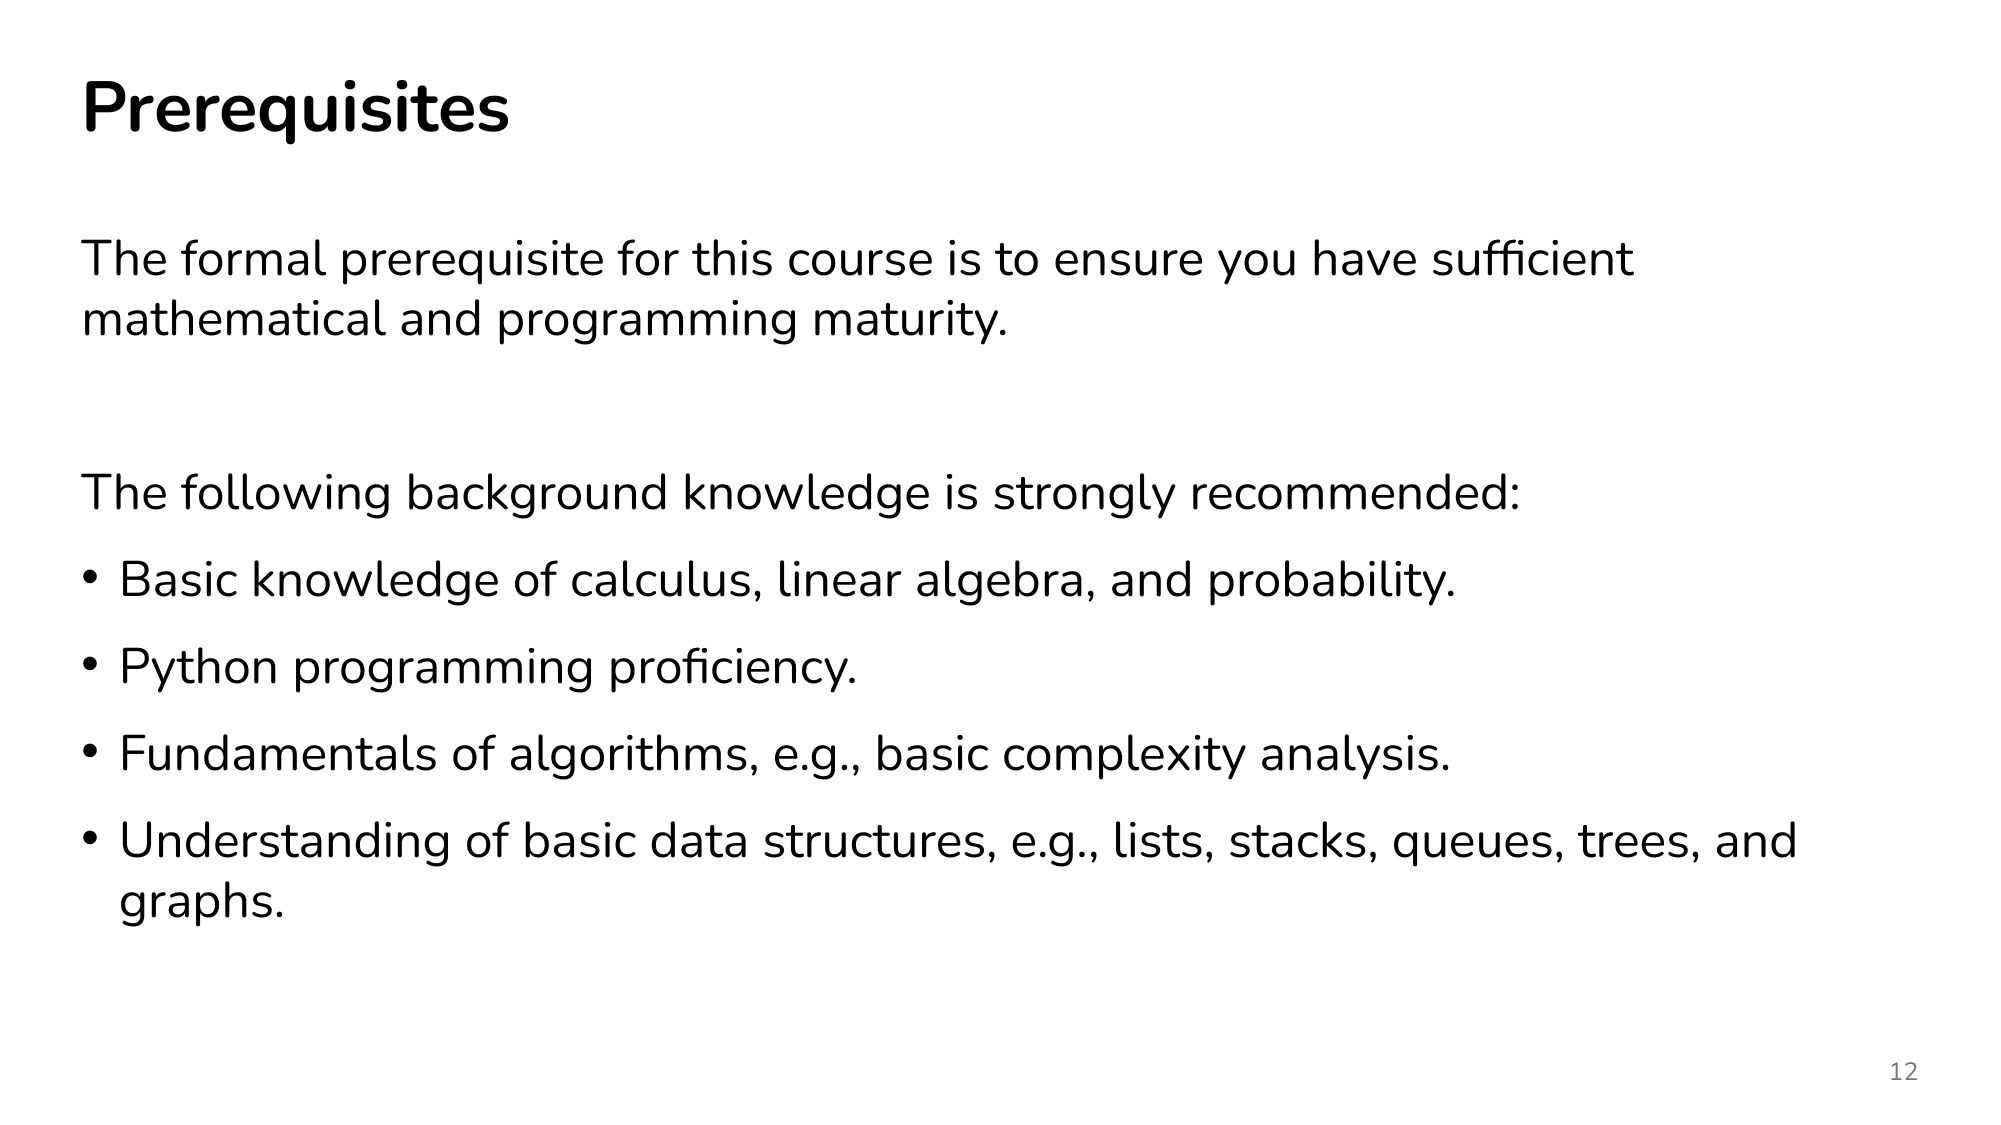

# Prerequisites
The formal prerequisite for this course is to ensure you have sufficient mathematical and programming maturity.

The following background knowledge is strongly recommended:
Basic knowledge of calculus, linear algebra, and probability.
Python programming proficiency.
Fundamentals of algorithms, e.g., basic complexity analysis.
Understanding of basic data structures, e.g., lists, stacks, queues, trees, and graphs.
12